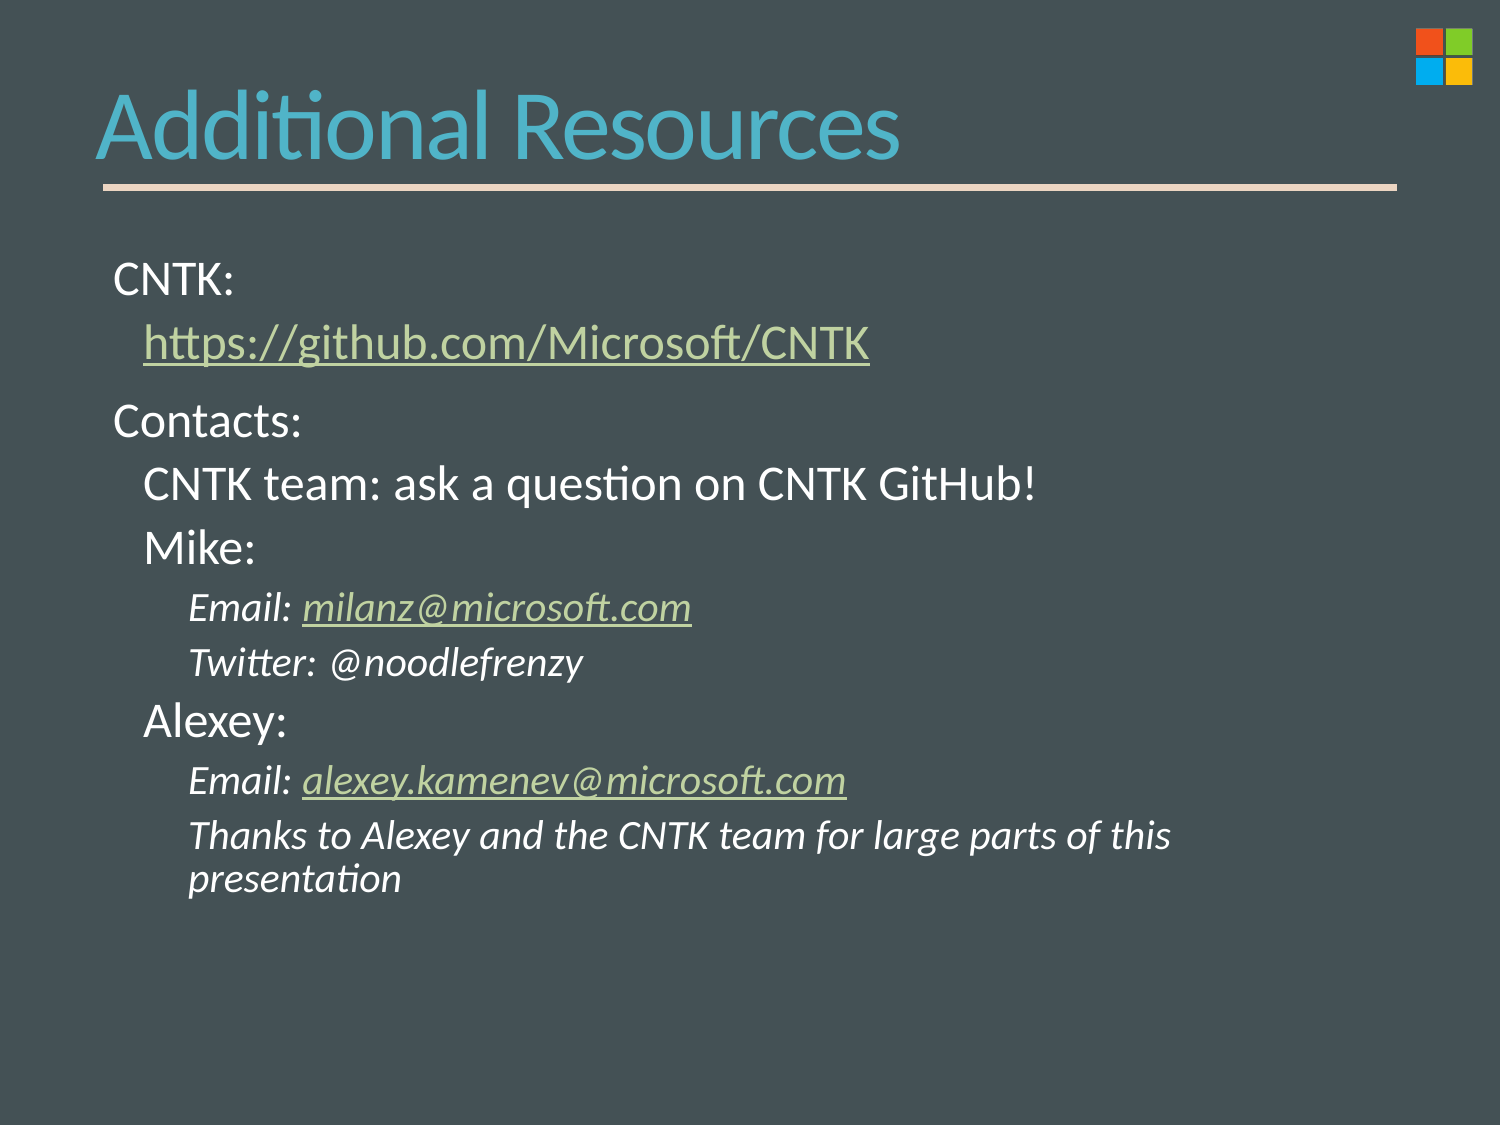

# Additional Resources
CNTK:
https://github.com/Microsoft/CNTK
Contacts:
CNTK team: ask a question on CNTK GitHub!
Mike:
Email: milanz@microsoft.com
Twitter: @noodlefrenzy
Alexey:
Email: alexey.kamenev@microsoft.com
Thanks to Alexey and the CNTK team for large parts of this presentation